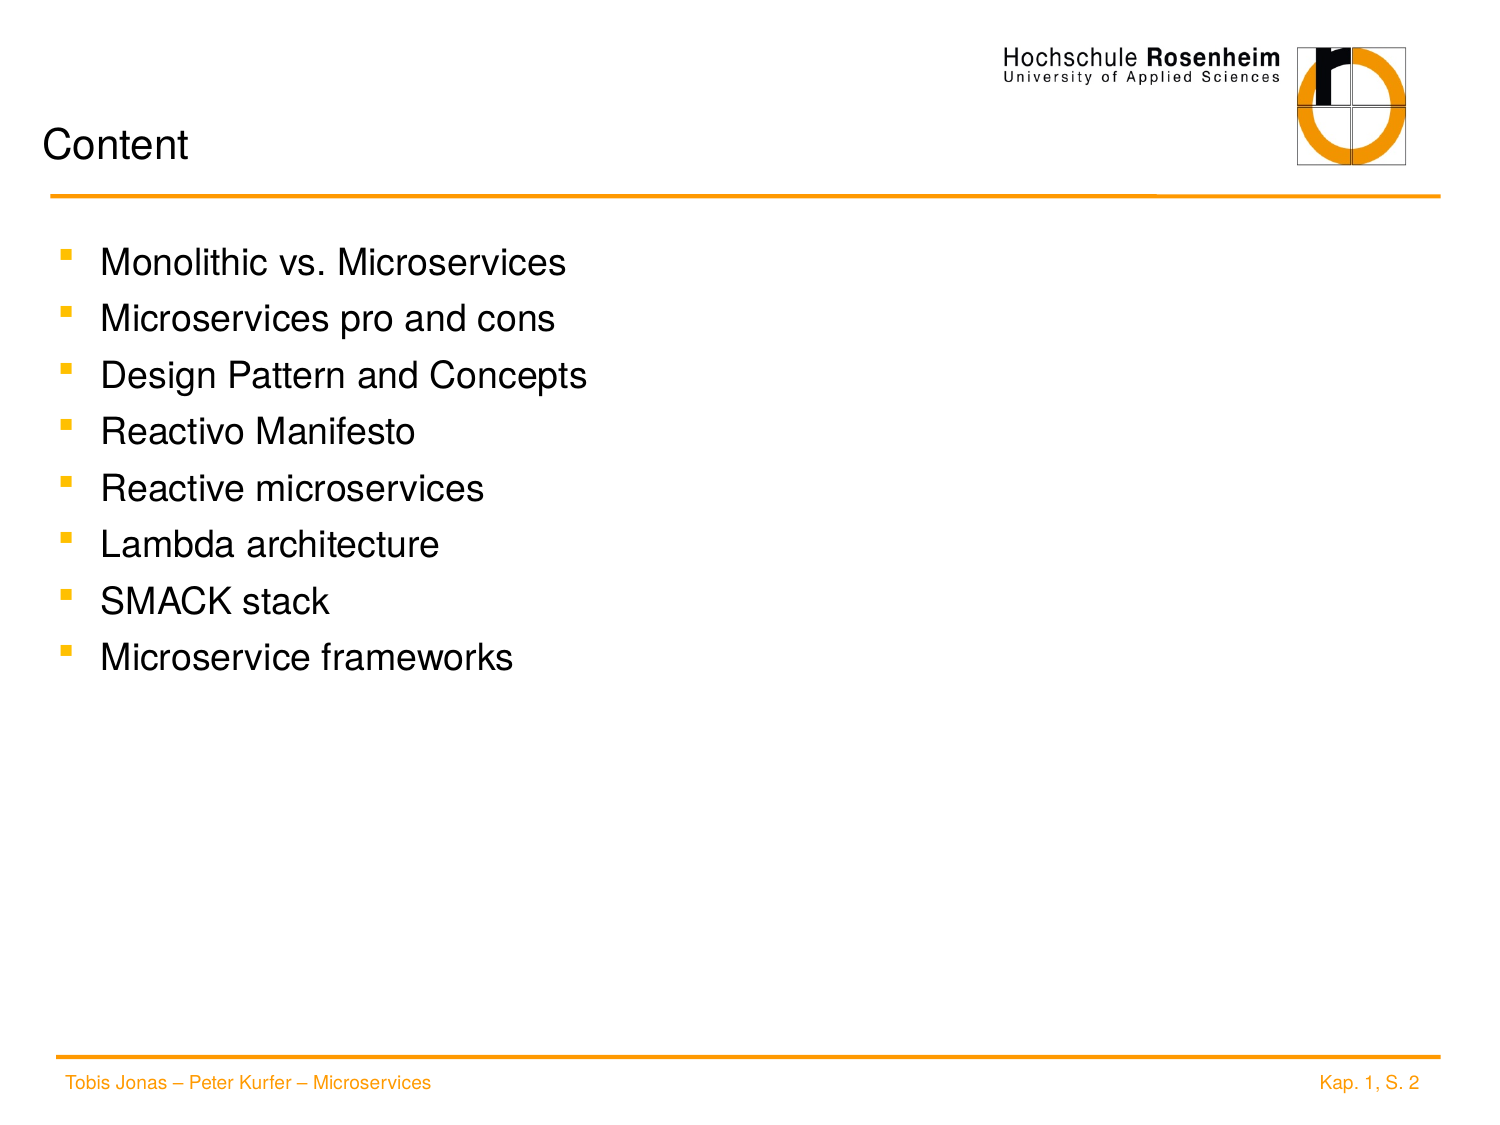

# Content
Monolithic vs. Microservices
Microservices pro and cons
Design Pattern and Concepts
Reactivo Manifesto
Reactive microservices
Lambda architecture
SMACK stack
Microservice frameworks